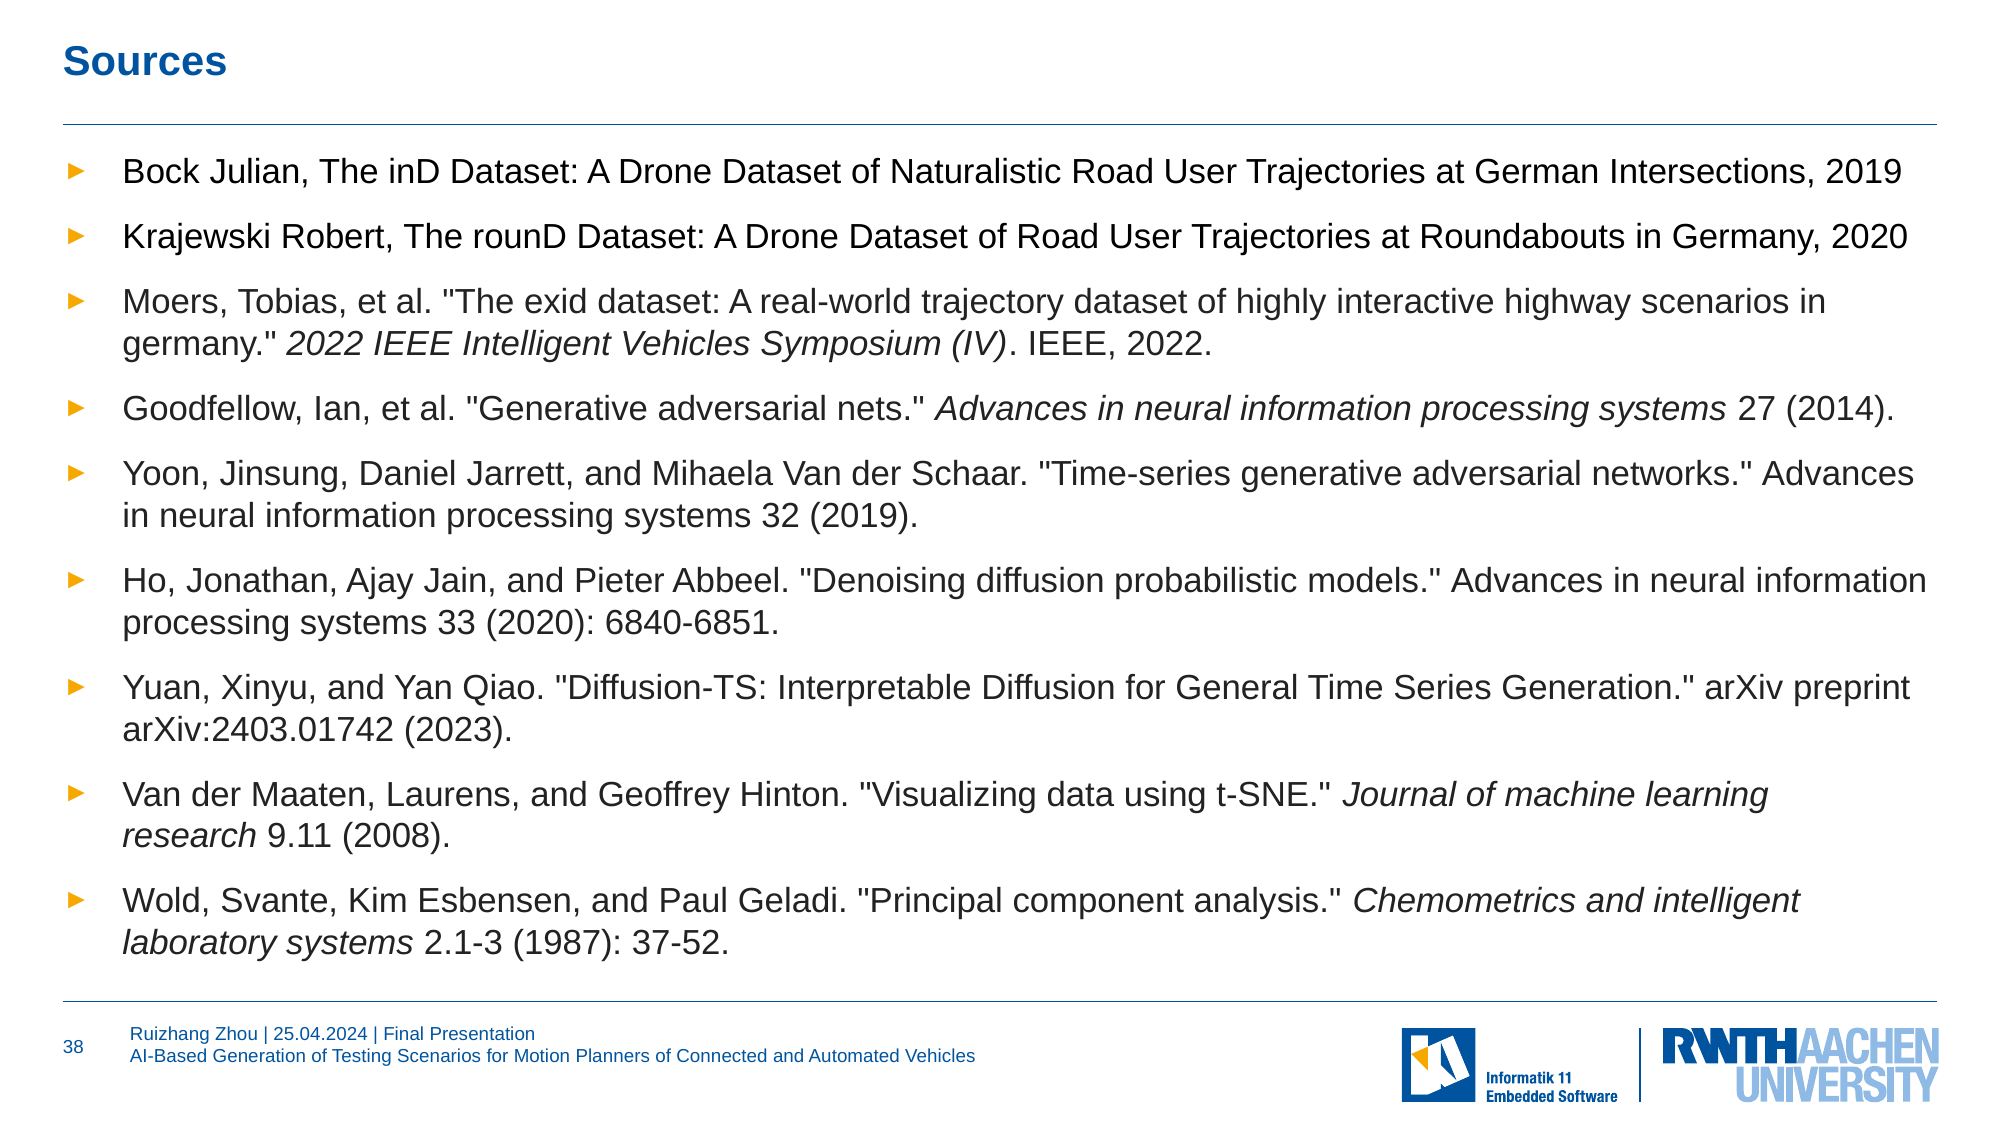

# Sources
Bock Julian, The inD Dataset: A Drone Dataset of Naturalistic Road User Trajectories at German Intersections, 2019
Krajewski Robert, The rounD Dataset: A Drone Dataset of Road User Trajectories at Roundabouts in Germany, 2020
Moers, Tobias, et al. "The exid dataset: A real-world trajectory dataset of highly interactive highway scenarios in germany." 2022 IEEE Intelligent Vehicles Symposium (IV). IEEE, 2022.
Goodfellow, Ian, et al. "Generative adversarial nets." Advances in neural information processing systems 27 (2014).
Yoon, Jinsung, Daniel Jarrett, and Mihaela Van der Schaar. "Time-series generative adversarial networks." Advances in neural information processing systems 32 (2019).
Ho, Jonathan, Ajay Jain, and Pieter Abbeel. "Denoising diffusion probabilistic models." Advances in neural information processing systems 33 (2020): 6840-6851.
Yuan, Xinyu, and Yan Qiao. "Diffusion-TS: Interpretable Diffusion for General Time Series Generation." arXiv preprint arXiv:2403.01742 (2023).
Van der Maaten, Laurens, and Geoffrey Hinton. "Visualizing data using t-SNE." Journal of machine learning research 9.11 (2008).
Wold, Svante, Kim Esbensen, and Paul Geladi. "Principal component analysis." Chemometrics and intelligent laboratory systems 2.1-3 (1987): 37-52.
38